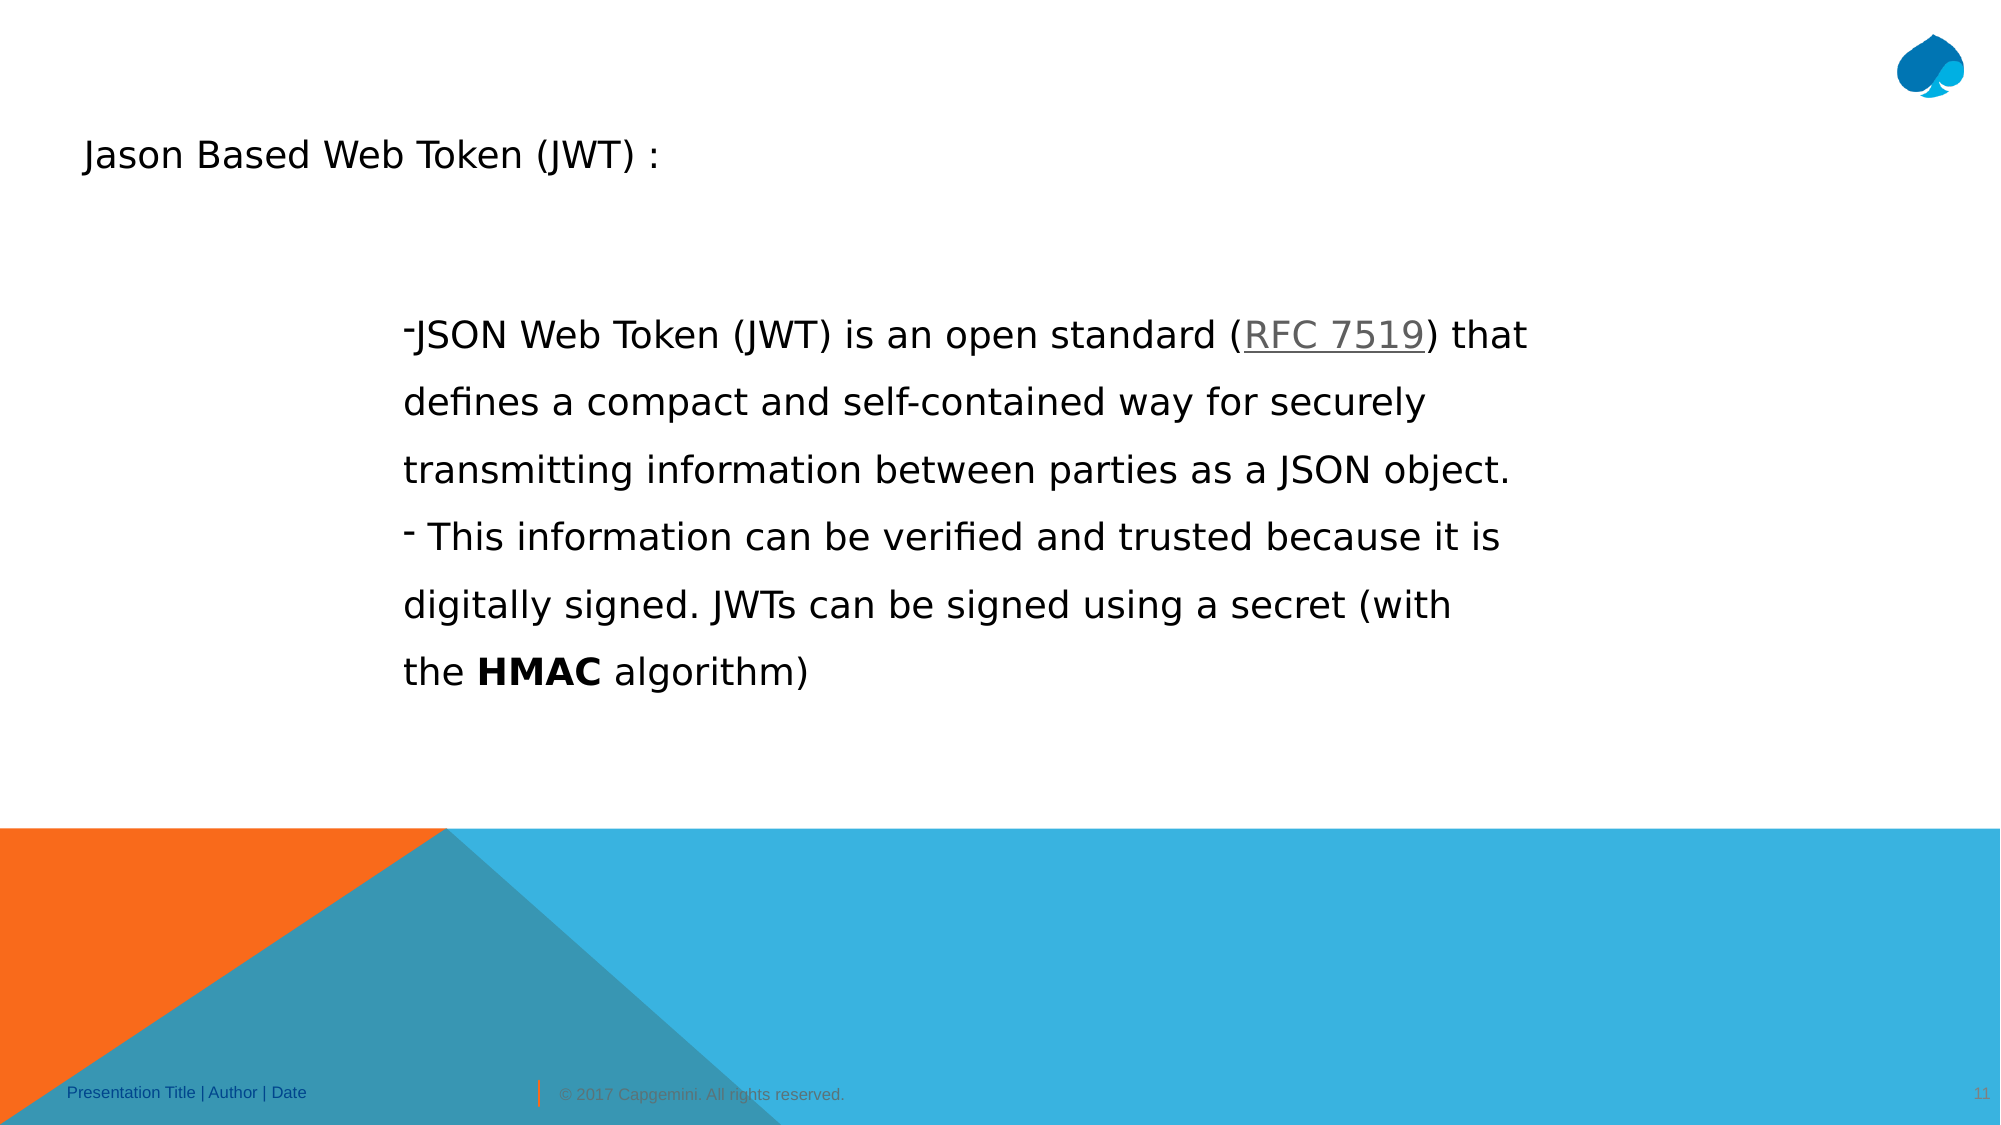

Jason Based Web Token (JWT) :
JSON Web Token (JWT) is an open standard (RFC 7519) that defines a compact and self-contained way for securely transmitting information between parties as a JSON object.
 This information can be verified and trusted because it is    digitally signed. JWTs can be signed using a secret (with the HMAC algorithm)